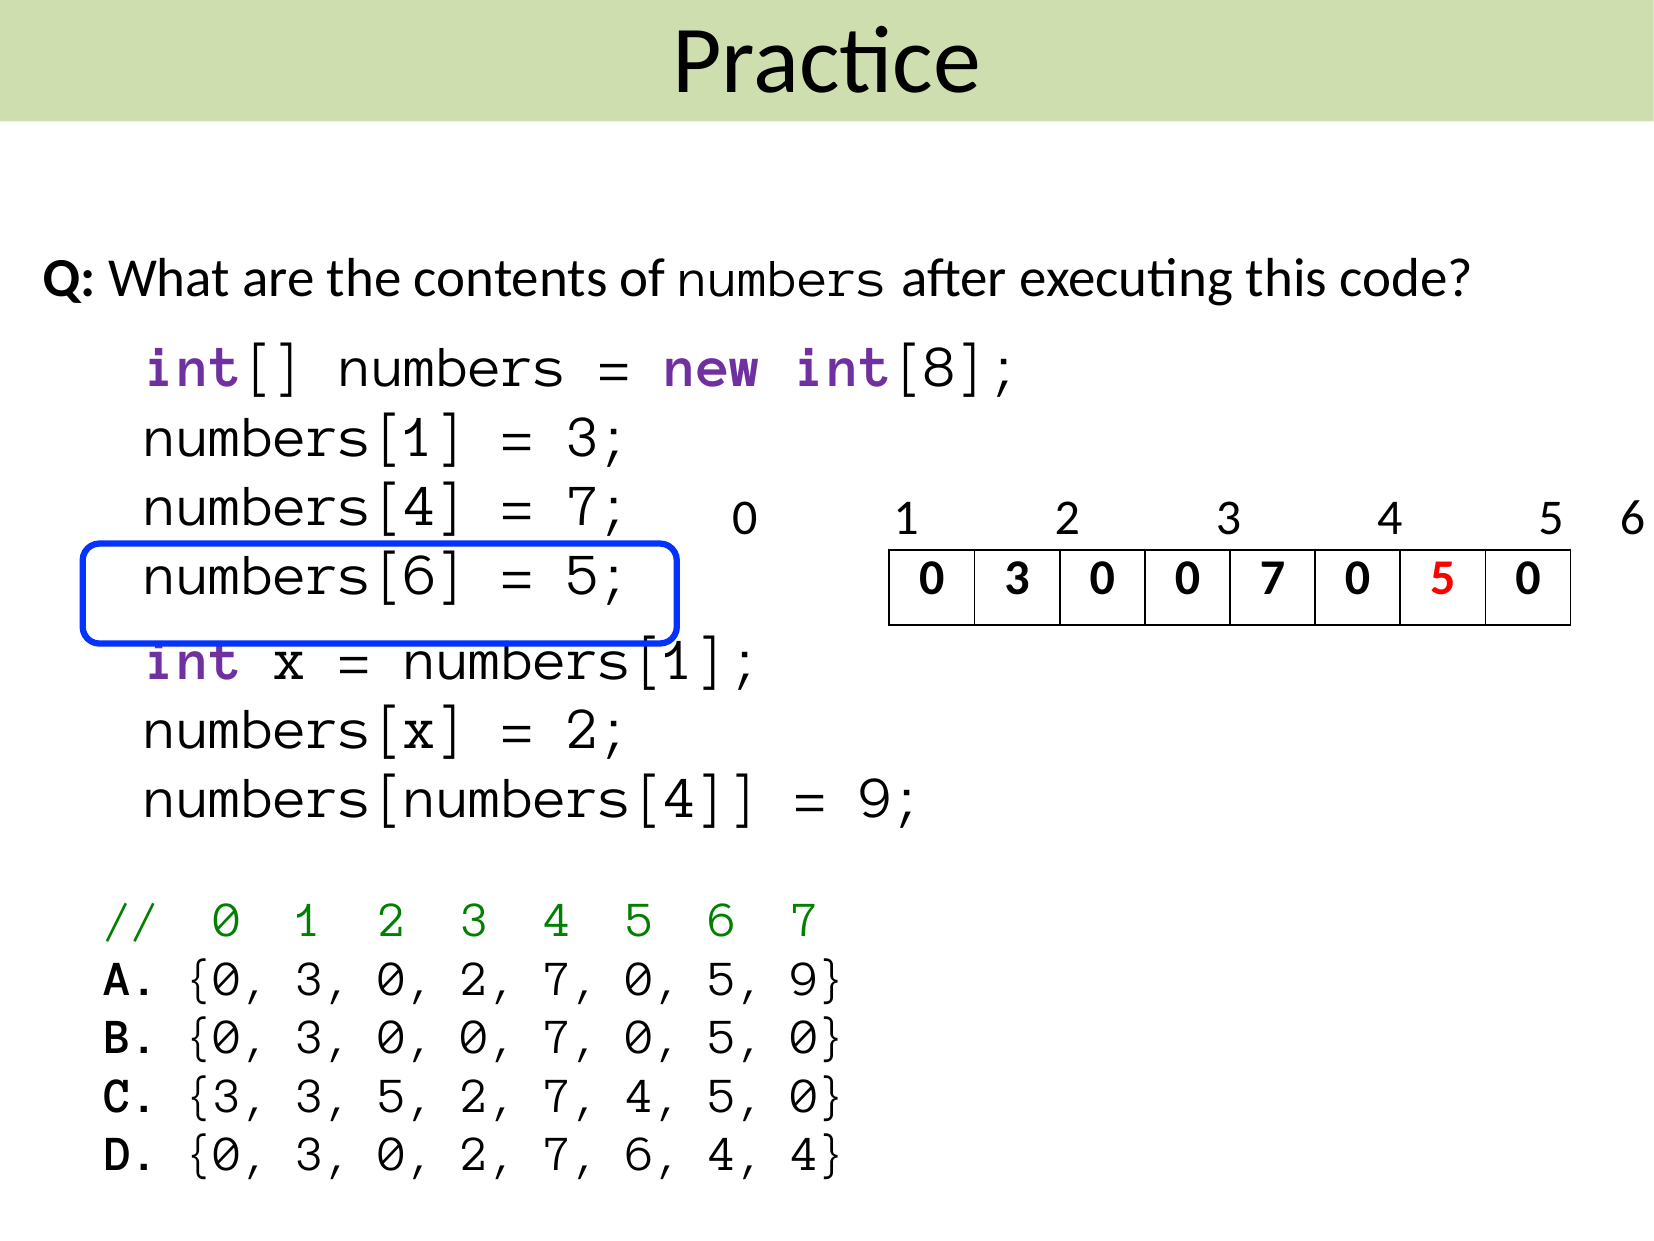

# Practice
Practice
arrayElements1
Q: What are the contents of numbers after executing this code?

	int[] numbers = new int[8];
	numbers[1] = 3;
	numbers[4] = 7;
	numbers[6] = 5;

	int x = numbers[1];
	numbers[x] = 2;
	numbers[numbers[4]] = 9;

//  0  1  2  3  4  5  6  7
A. {0, 3, 0, 2, 7, 0, 5, 9}
B. {0, 3, 0, 0, 7, 0, 5, 0}
C. {3, 3, 5, 2, 7, 4, 5, 0}
D. {0, 3, 0, 2, 7, 6, 4, 4}
0	 1	  2	   3	    4	     5     6     7

| 0 | 3 | 0 | 0 | 7 | 0 | 5 | 0 |
| --- | --- | --- | --- | --- | --- | --- | --- |